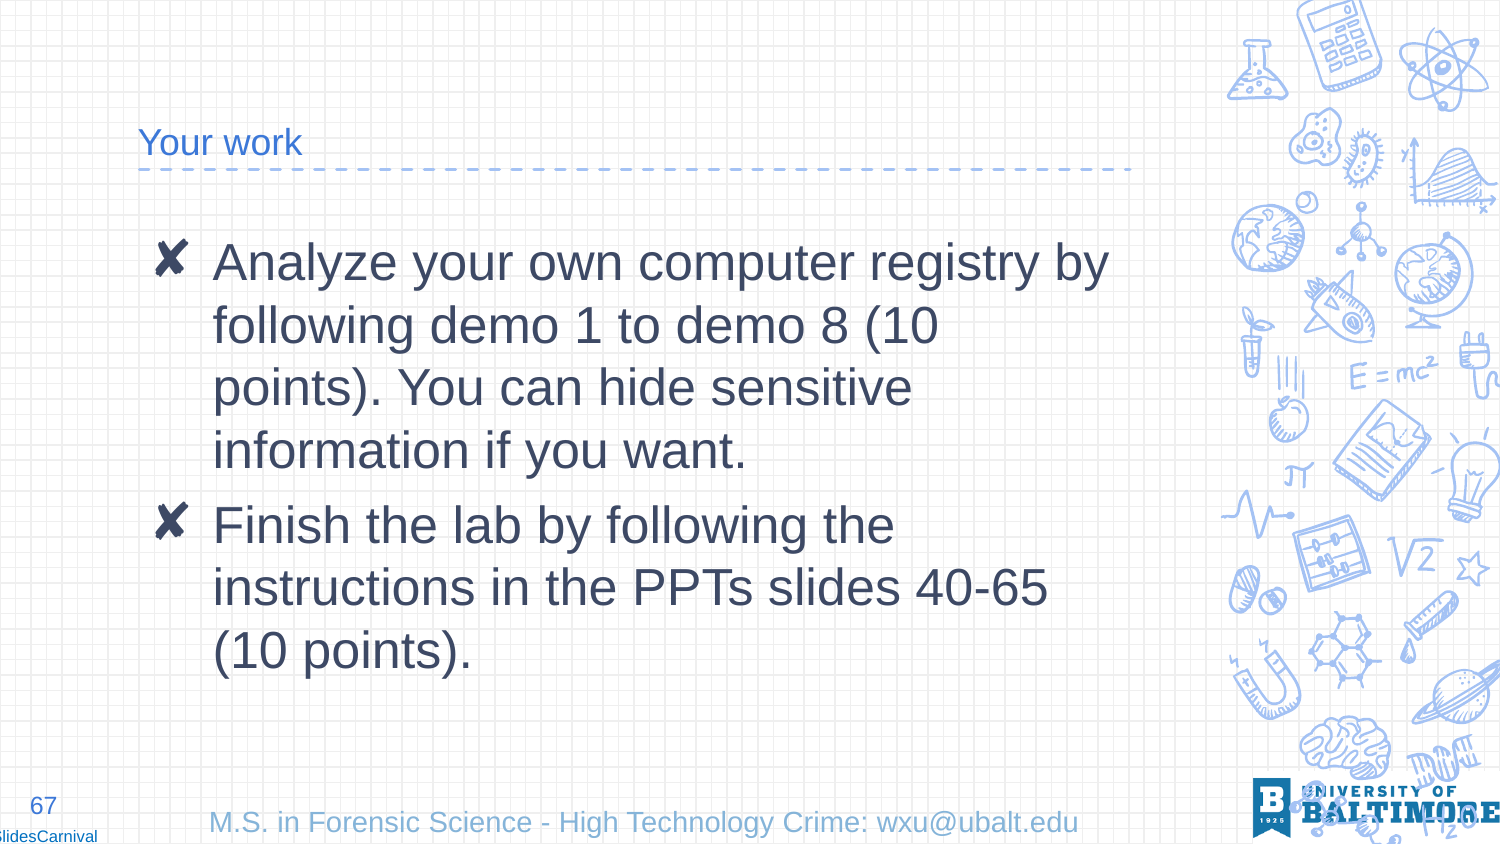

# Your work
Analyze your own computer registry by following demo 1 to demo 8 (10 points). You can hide sensitive information if you want.
Finish the lab by following the instructions in the PPTs slides 40-65 (10 points).
67